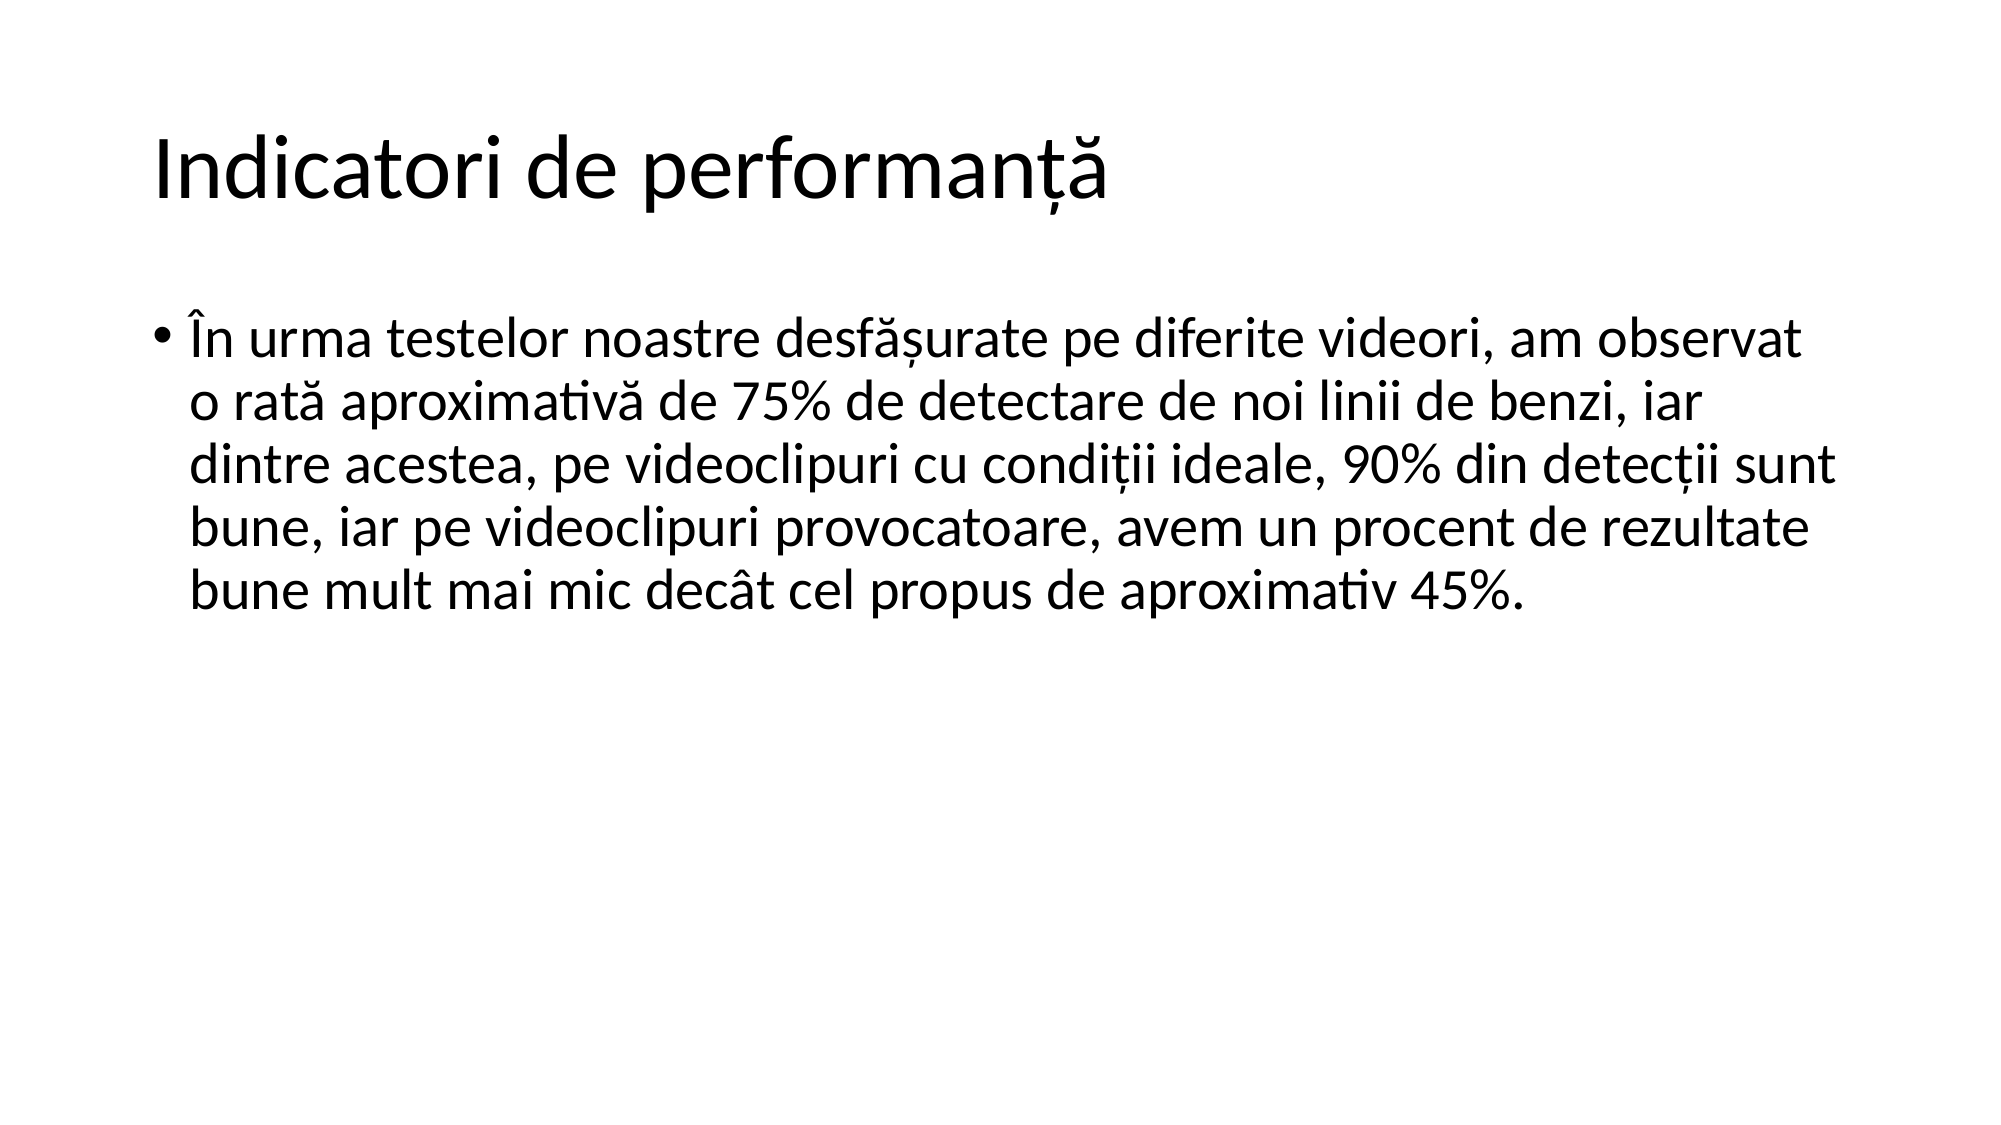

# Indicatori de performanță
În urma testelor noastre desfășurate pe diferite videori, am observat o rată aproximativă de 75% de detectare de noi linii de benzi, iar dintre acestea, pe videoclipuri cu condiții ideale, 90% din detecții sunt bune, iar pe videoclipuri provocatoare, avem un procent de rezultate bune mult mai mic decât cel propus de aproximativ 45%.